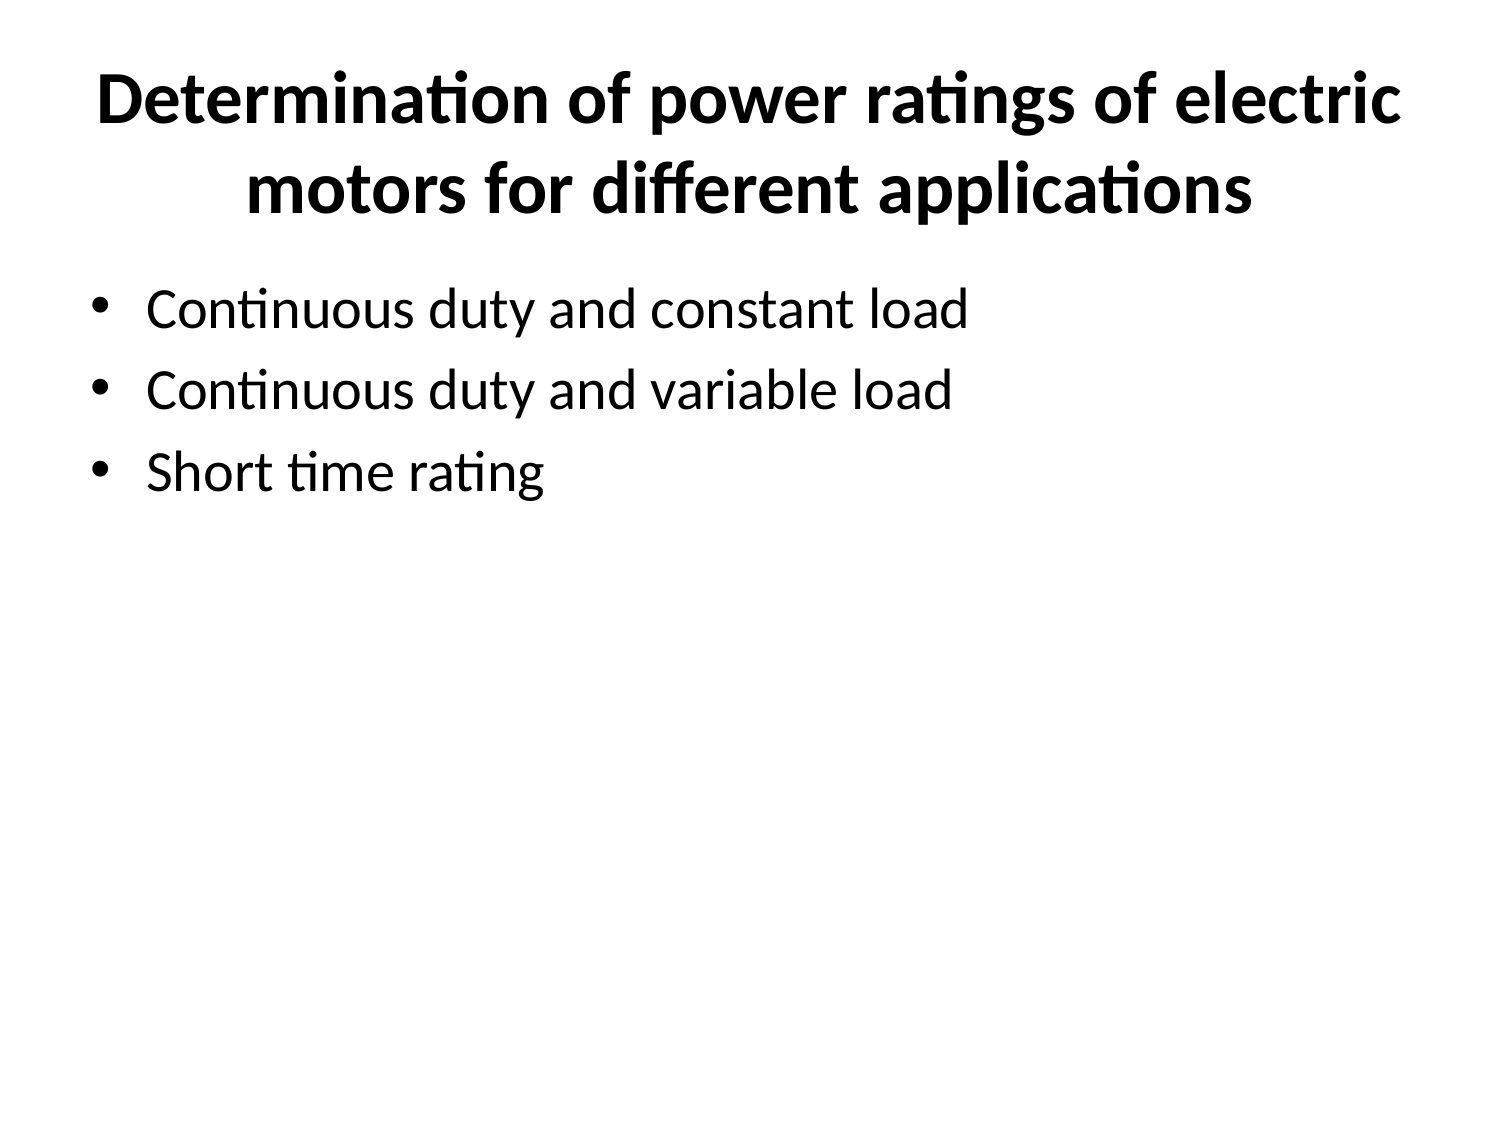

# Determination of power ratings of electric motors for different applications
Continuous duty and constant load
Continuous duty and variable load
Short time rating